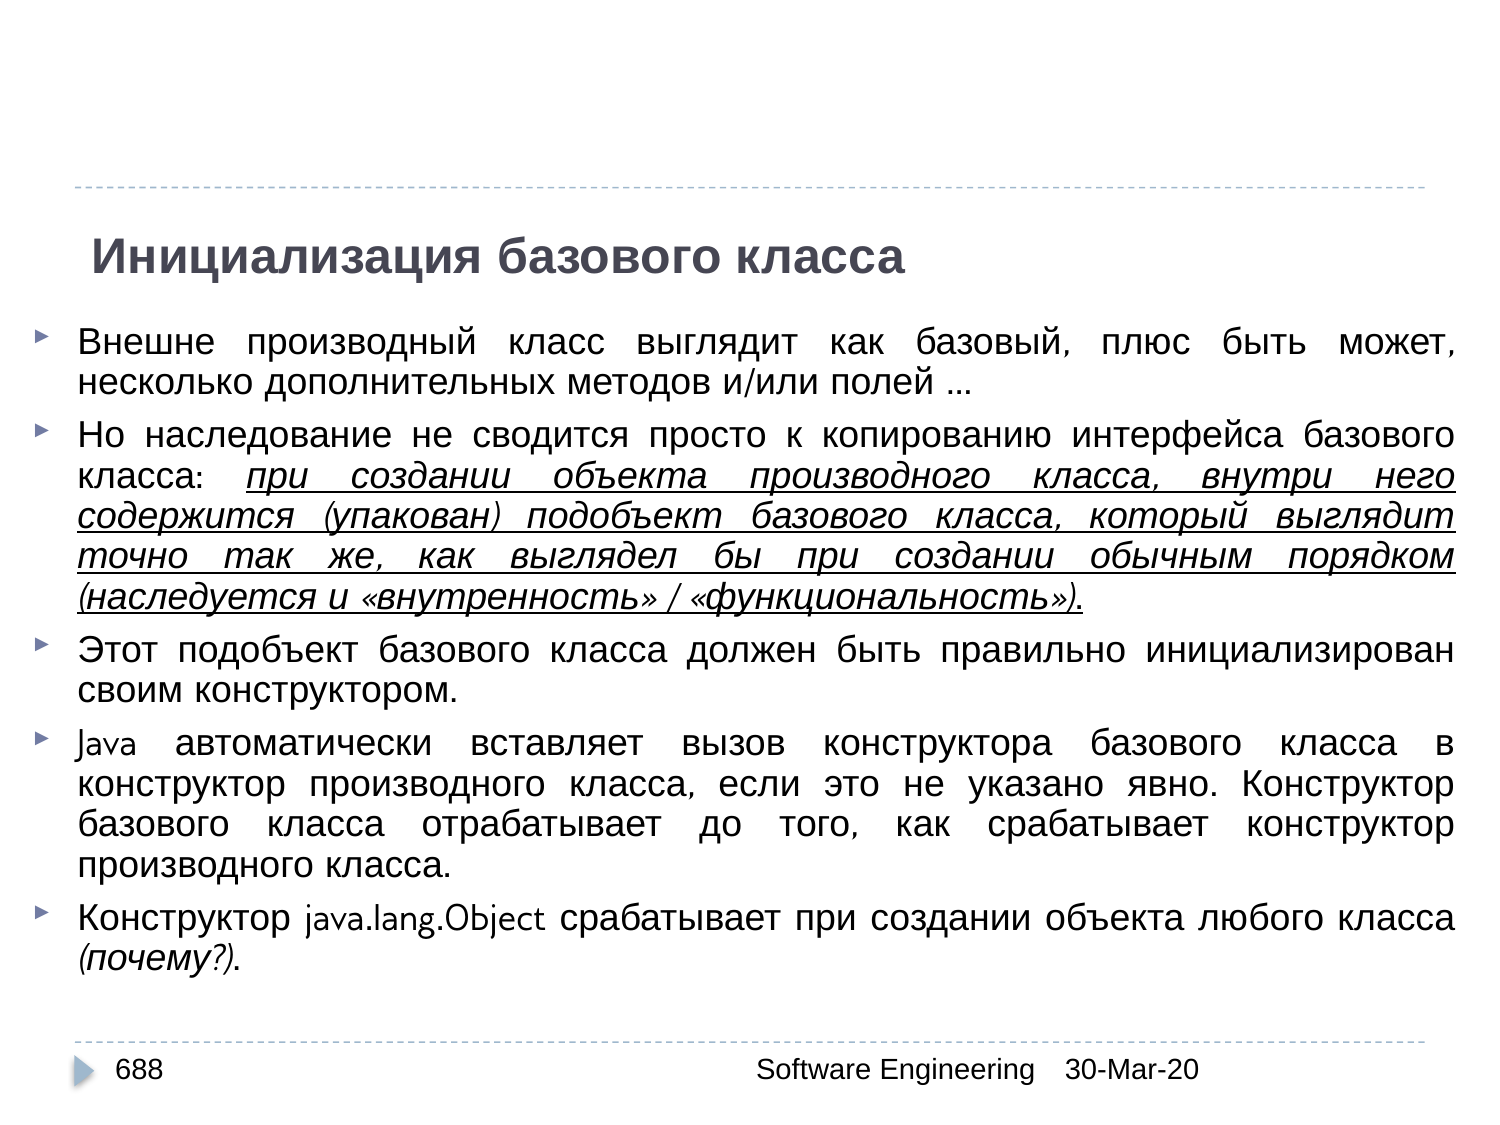

# Инициализация базового класса
Внешне производный класс выглядит как базовый, плюс быть может, несколько дополнительных методов и/или полей ...
Но наследование не сводится просто к копированию интерфейса базового класса: при создании объекта производного класса, внутри него содержится (упакован) подобъект базового класса, который выглядит точно так же, как выглядел бы при создании обычным порядком (наследуется и «внутренность» / «функциональность»).
Этот подобъект базового класса должен быть правильно инициализирован своим конструктором.
Java автоматически вставляет вызов конструктора базового класса в конструктор производного класса, если это не указано явно. Конструктор базового класса отрабатывает до того, как срабатывает конструктор производного класса.
Конструктор java.lang.Object срабатывает при создании объекта любого класса (почему?).
688
Software Engineering
30-Mar-20